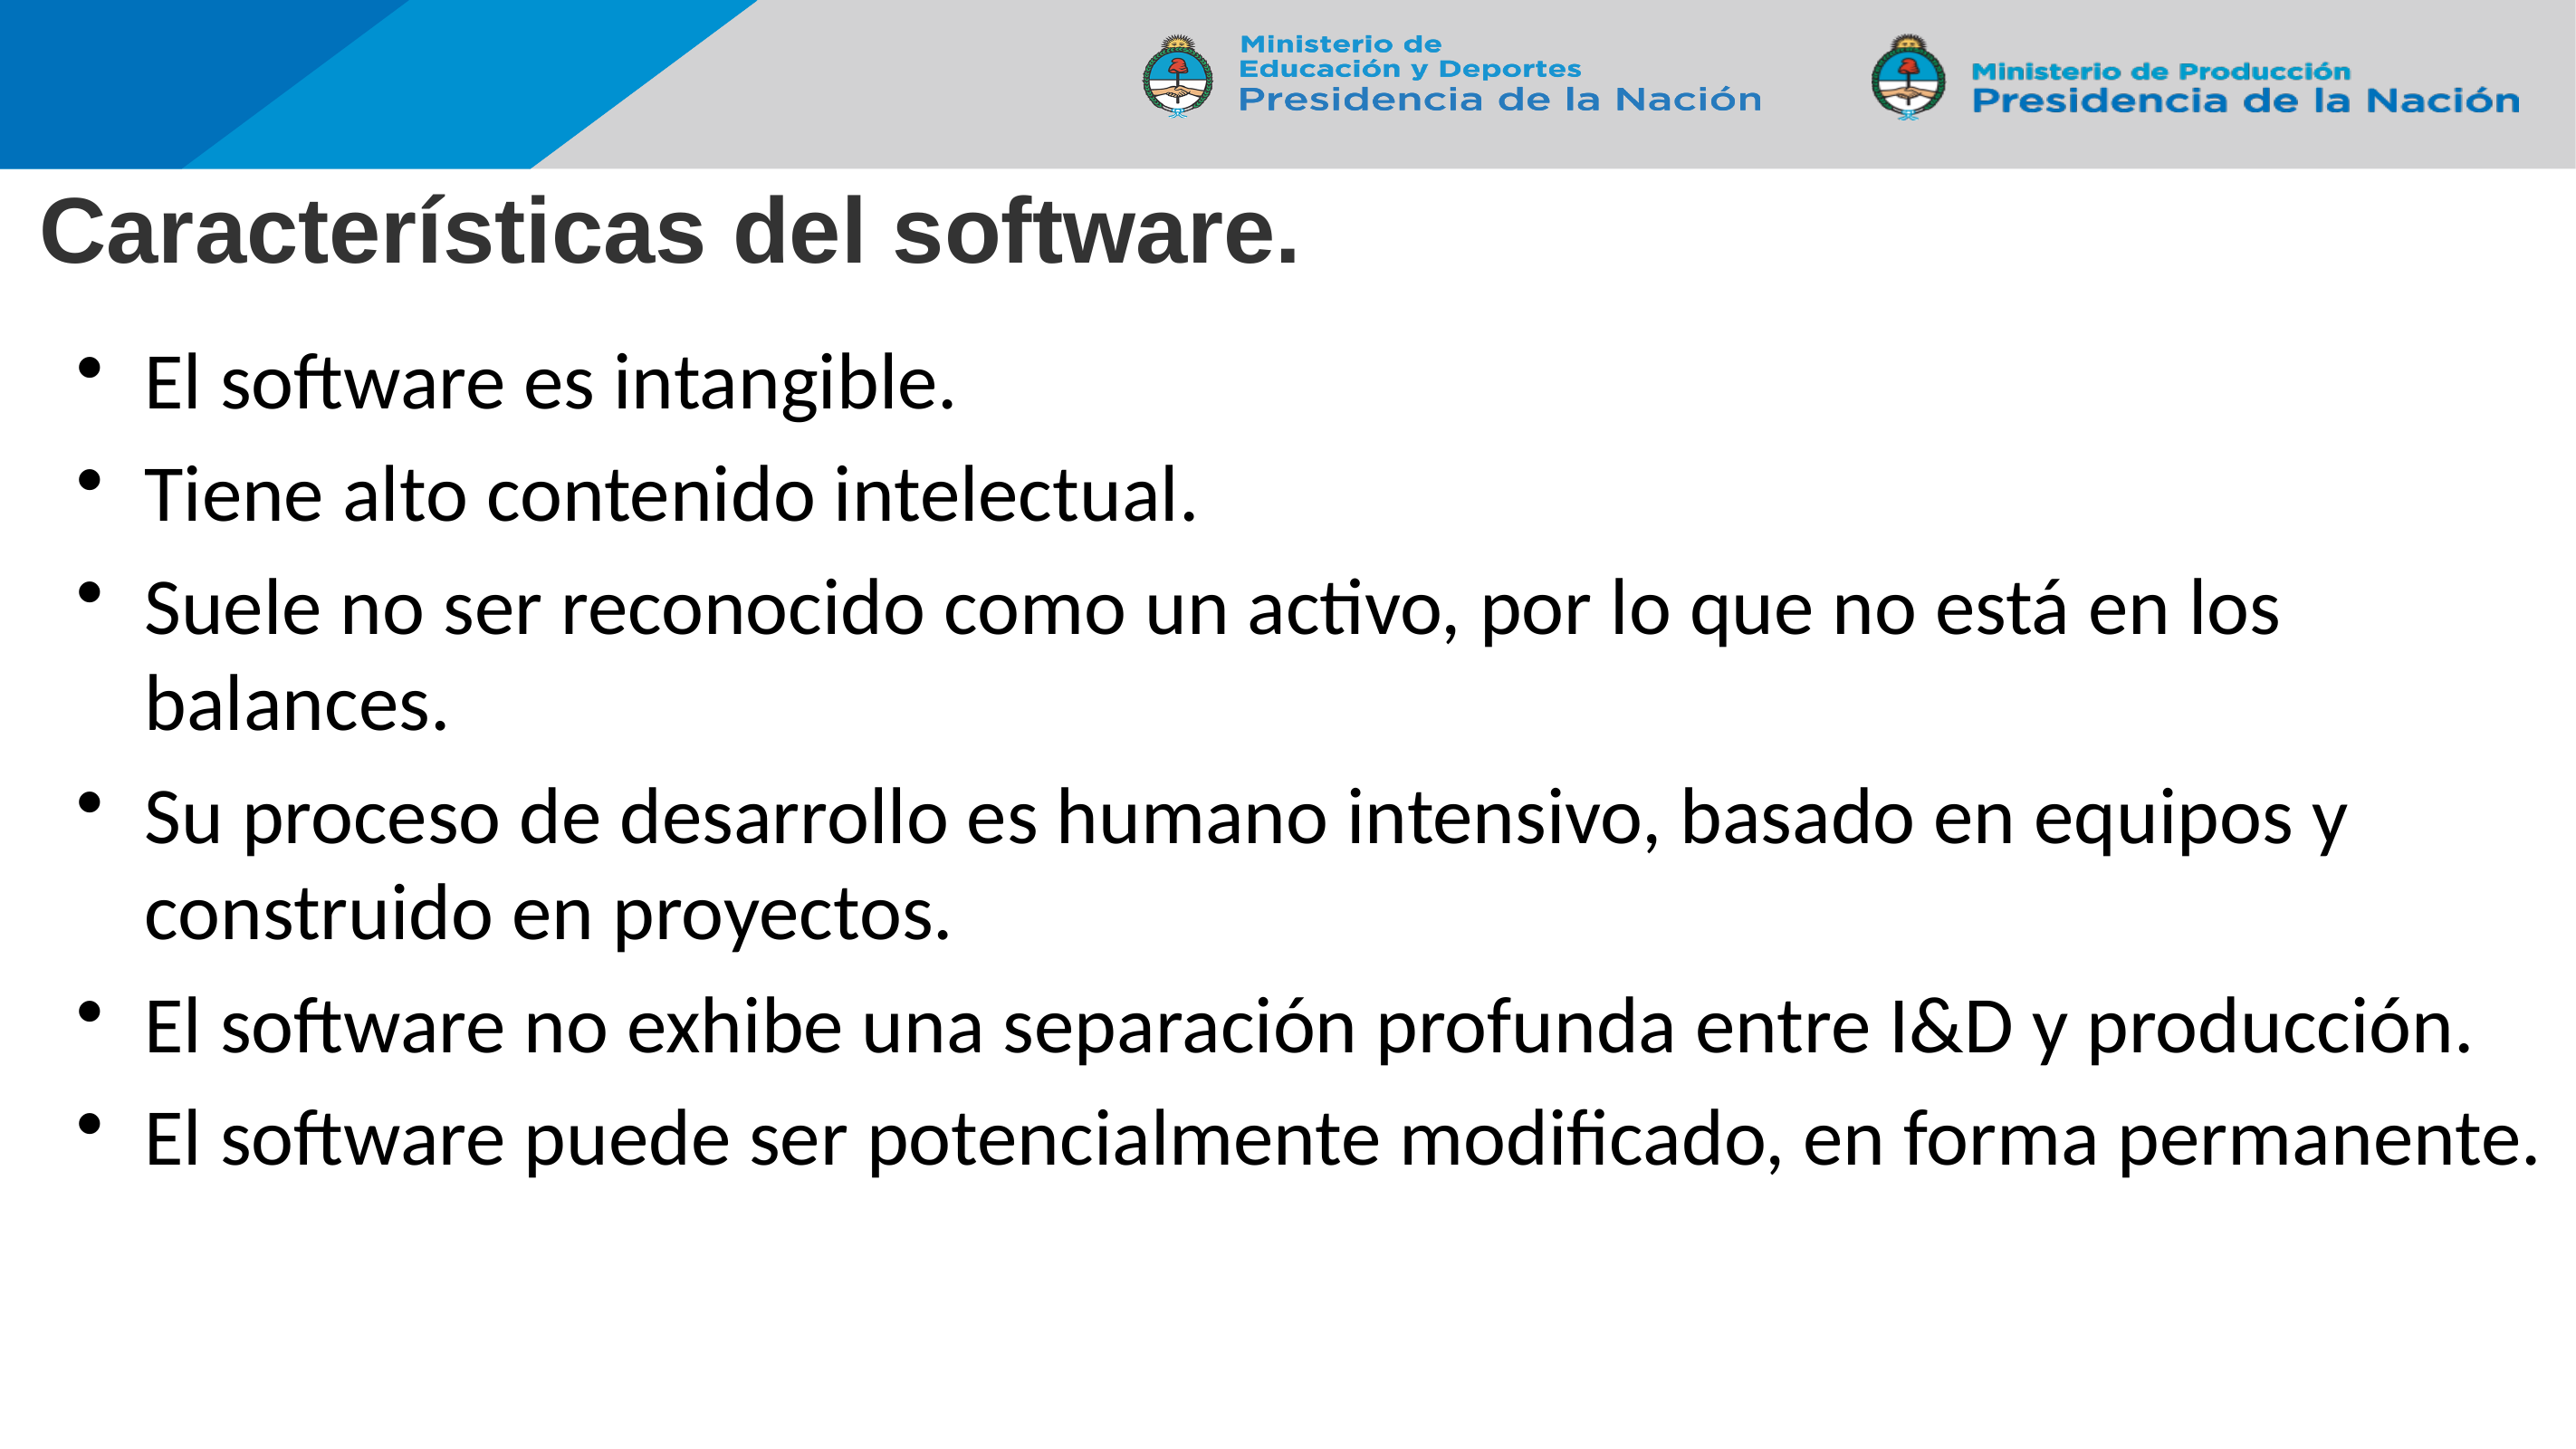

# Características del software.
El software es intangible.
Tiene alto contenido intelectual.
Suele no ser reconocido como un activo, por lo que no está en los balances.
Su proceso de desarrollo es humano intensivo, basado en equipos y construido en proyectos.
El software no exhibe una separación profunda entre I&D y producción.
El software puede ser potencialmente modificado, en forma permanente.